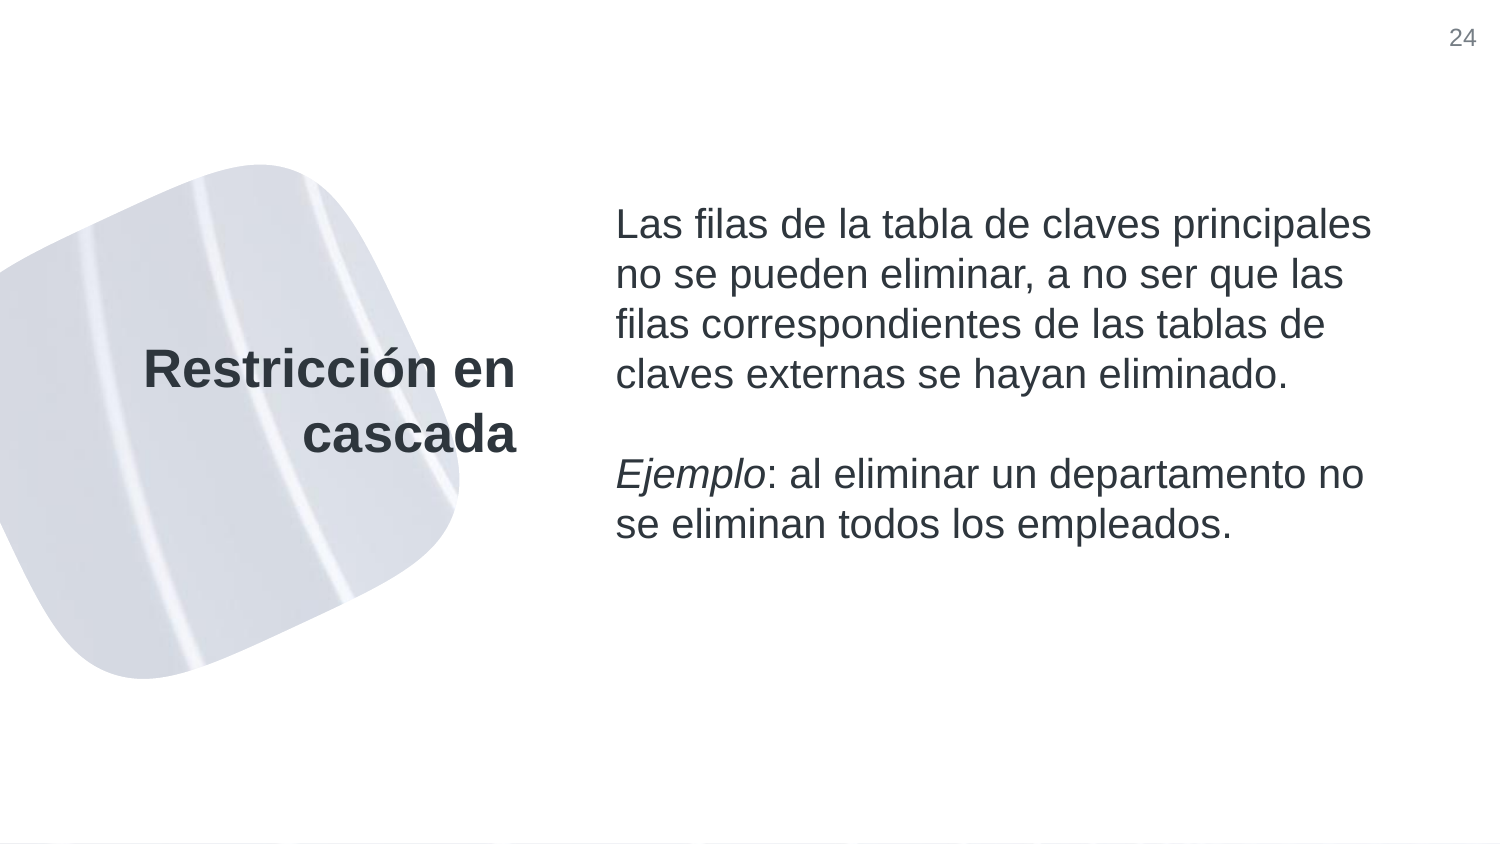

24
Las filas de la tabla de claves principales no se pueden eliminar, a no ser que las filas correspondientes de las tablas de claves externas se hayan eliminado.

Ejemplo: al eliminar un departamento no se eliminan todos los empleados.

# Restricción en cascada